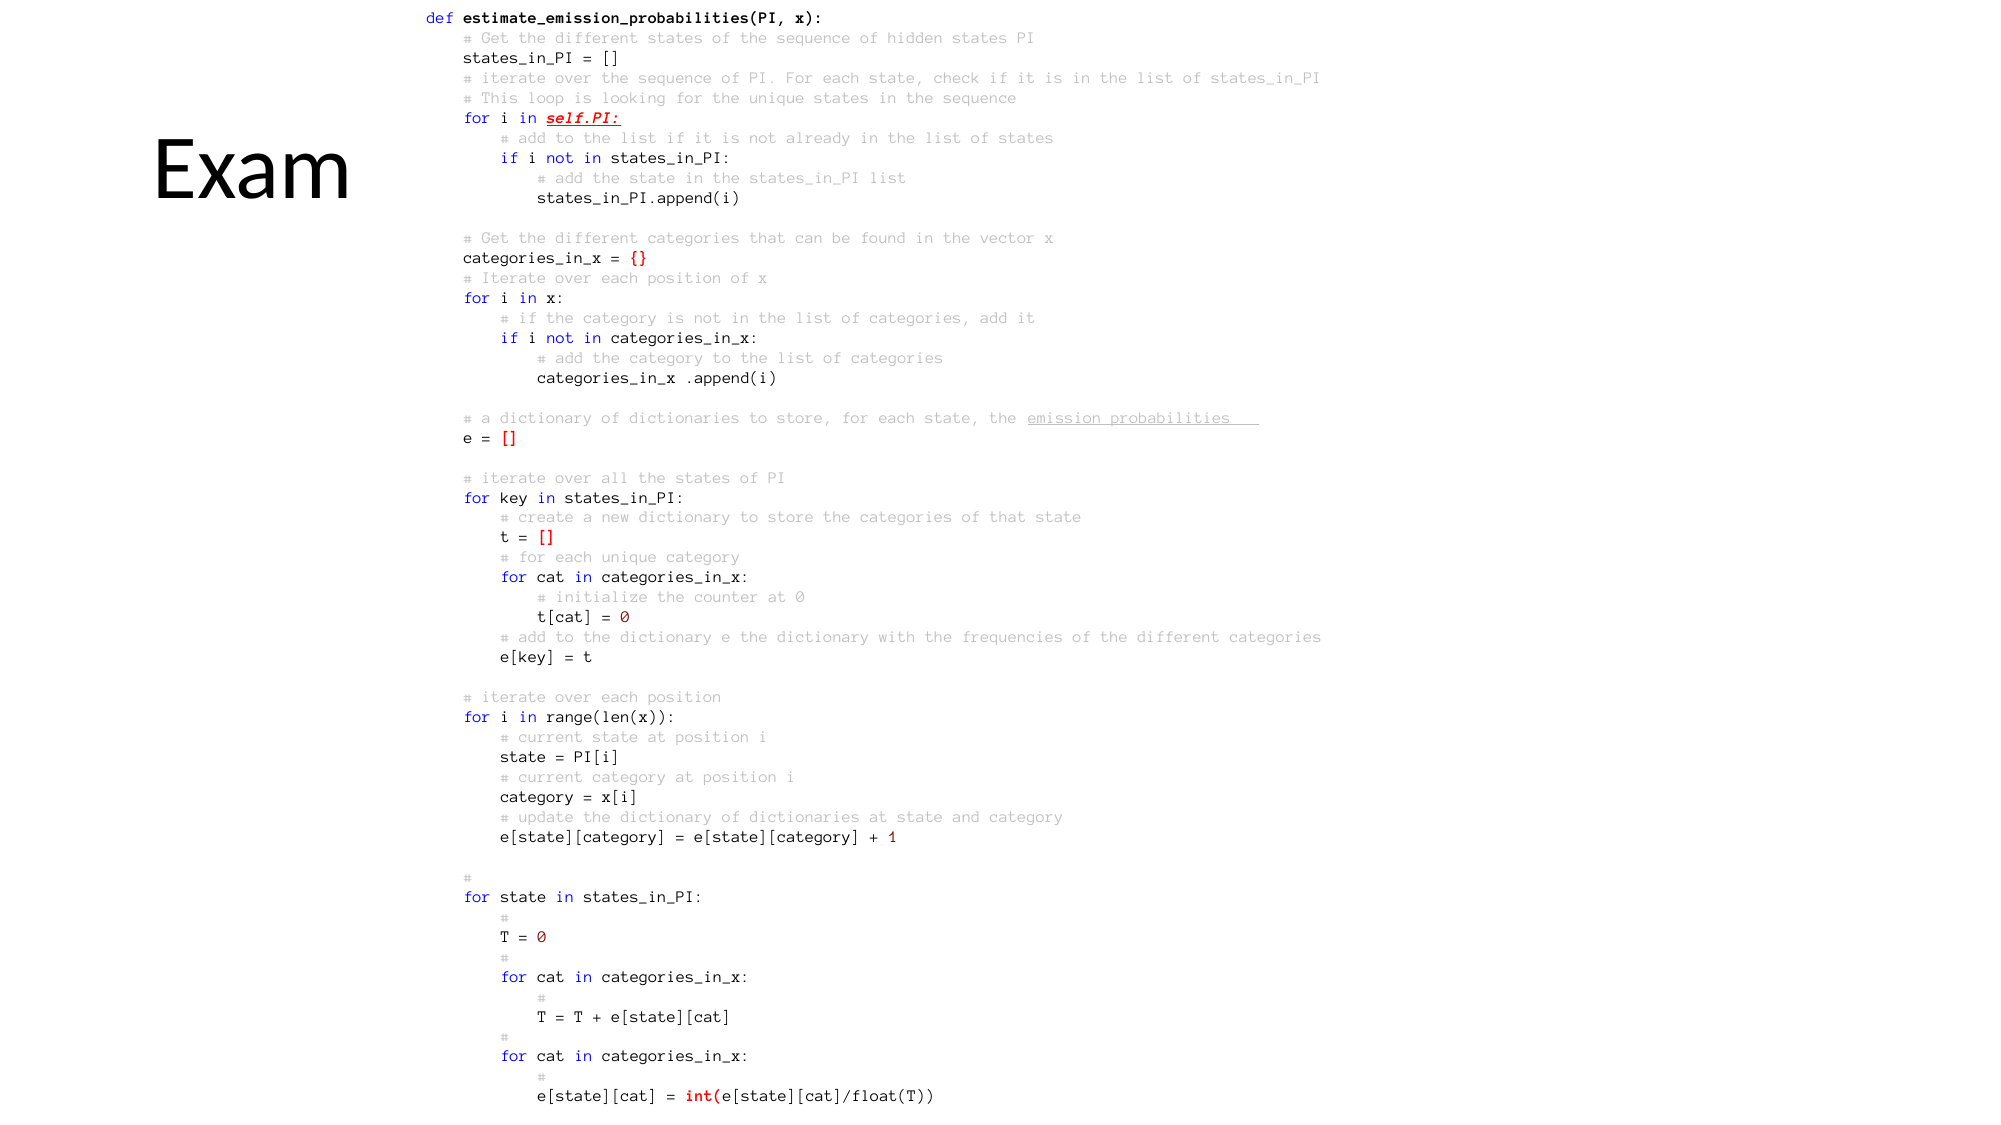

def estimate_emission_probabilities(PI, x):
    # Get the different states of the sequence of hidden states PI
    states_in_PI = []
    # iterate over the sequence of PI. For each state, check if it is in the list of states_in_PI
    # This loop is looking for the unique states in the sequence
    for i in self.PI:
        # add to the list if it is not already in the list of states
        if i not in states_in_PI:
            # add the state in the states_in_PI list
            states_in_PI.append(i)

    # Get the different categories that can be found in the vector x
    categories_in_x = {}
    # Iterate over each position of x
    for i in x:
        # if the category is not in the list of categories, add it
        if i not in categories_in_x:
            # add the category to the list of categories
            categories_in_x .append(i)

    # a dictionary of dictionaries to store, for each state, the emission probabilities
    e = []

    # iterate over all the states of PI
    for key in states_in_PI:
        # create a new dictionary to store the categories of that state
        t = []
        # for each unique category
        for cat in categories_in_x:
            # initialize the counter at 0
            t[cat] = 0
        # add to the dictionary e the dictionary with the frequencies of the different categories
        e[key] = t

    # iterate over each position
    for i in range(len(x)):
        # current state at position i
        state = PI[i]
        # current category at position i
        category = x[i]
        # update the dictionary of dictionaries at state and category
        e[state][category] = e[state][category] + 1

    #
    for state in states_in_PI:
        #
        T = 0
        #
        for cat in categories_in_x:
            #
            T = T + e[state][cat]
        #
        for cat in categories_in_x:
            #
            e[state][cat] = int(e[state][cat]/float(T))
# Exam